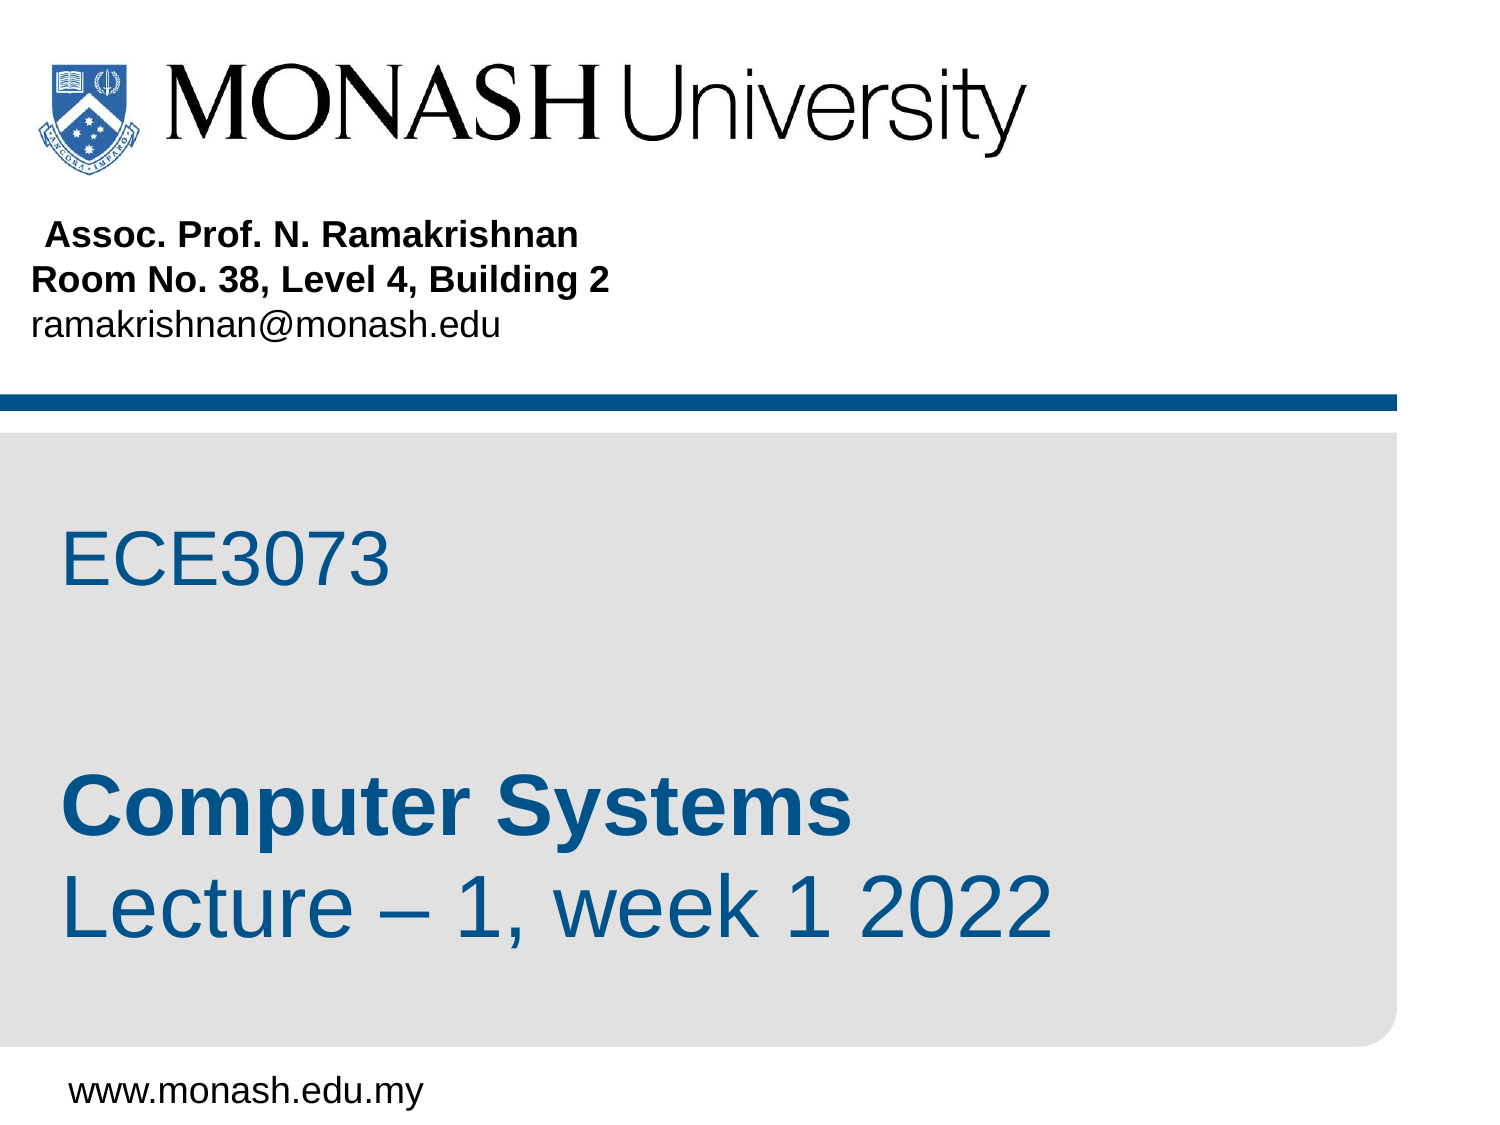

# Assoc. Prof. N. Ramakrishnan Room No. 38, Level 4, Building 2 ramakrishnan@monash.edu

ECE3073

Computer Systems
Lecture – 1, week 1 2022